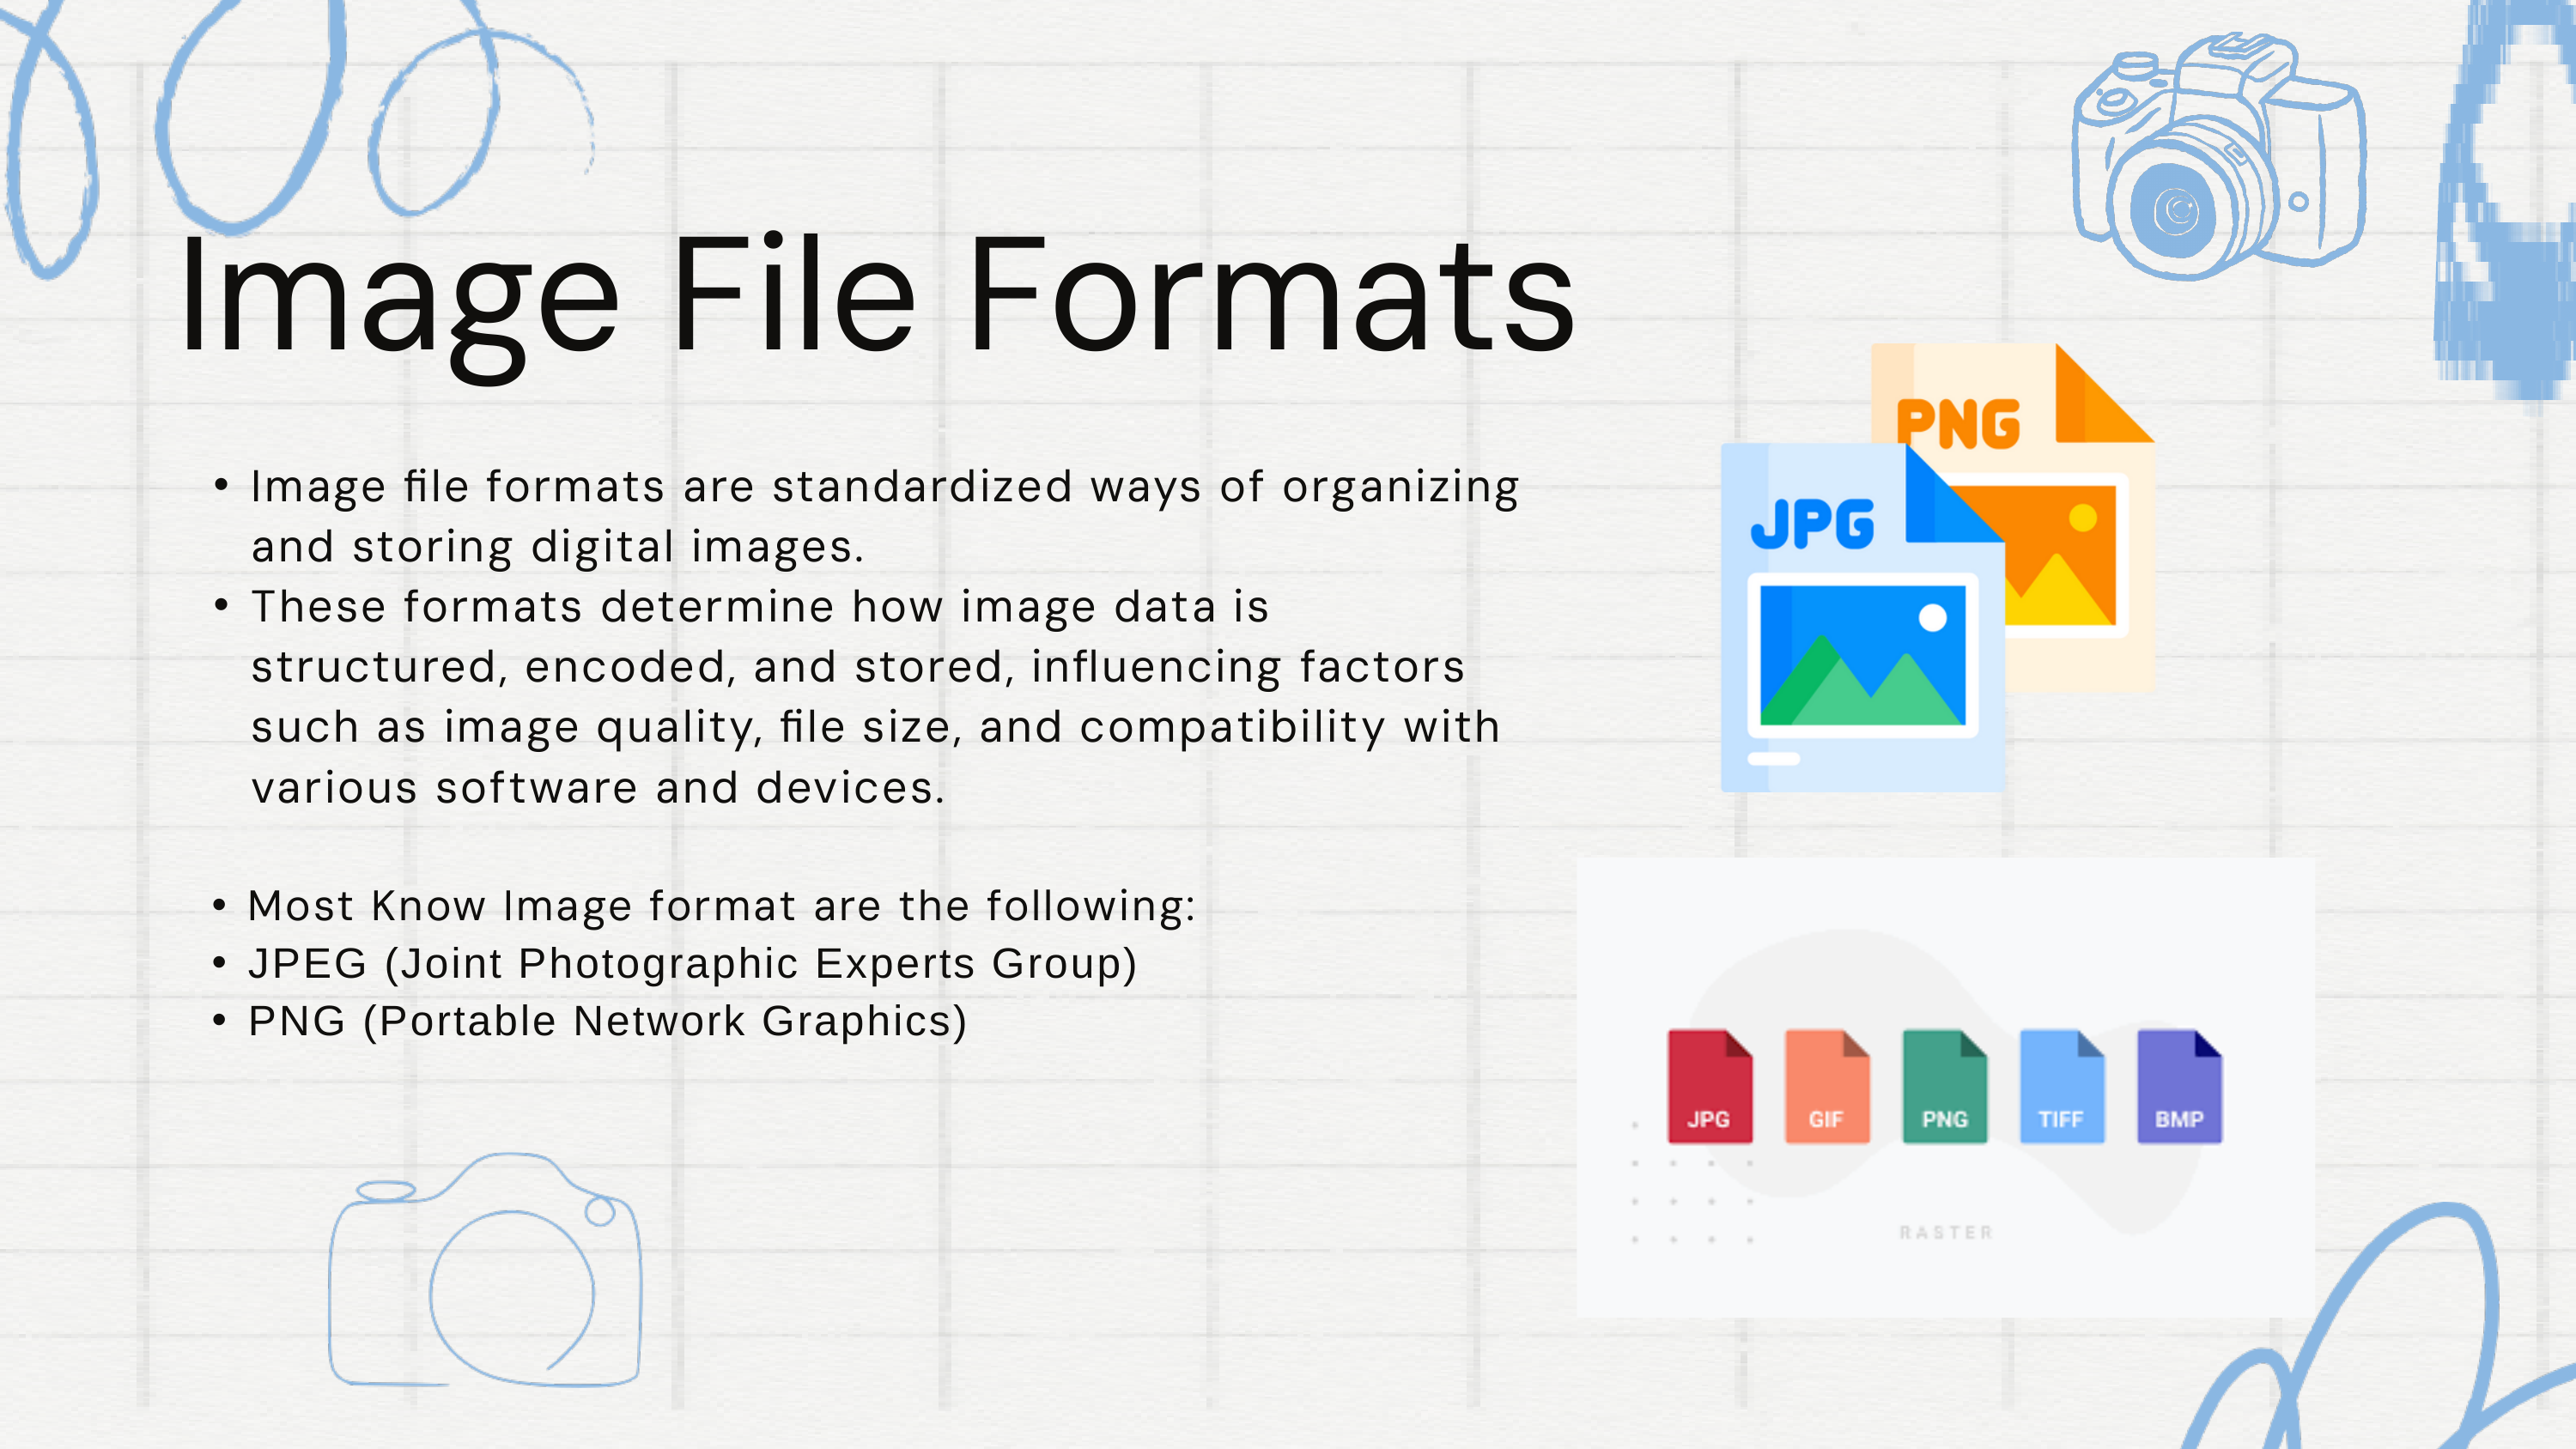

Image File Formats

Image file formats are standardized ways of organizing and storing digital images.
These formats determine how image data is structured, encoded, and stored, influencing factors such as image quality, file size, and compatibility with various software and devices.

Most Know Image format are the following:
JPEG (Joint Photographic Experts Group)
PNG (Portable Network Graphics)